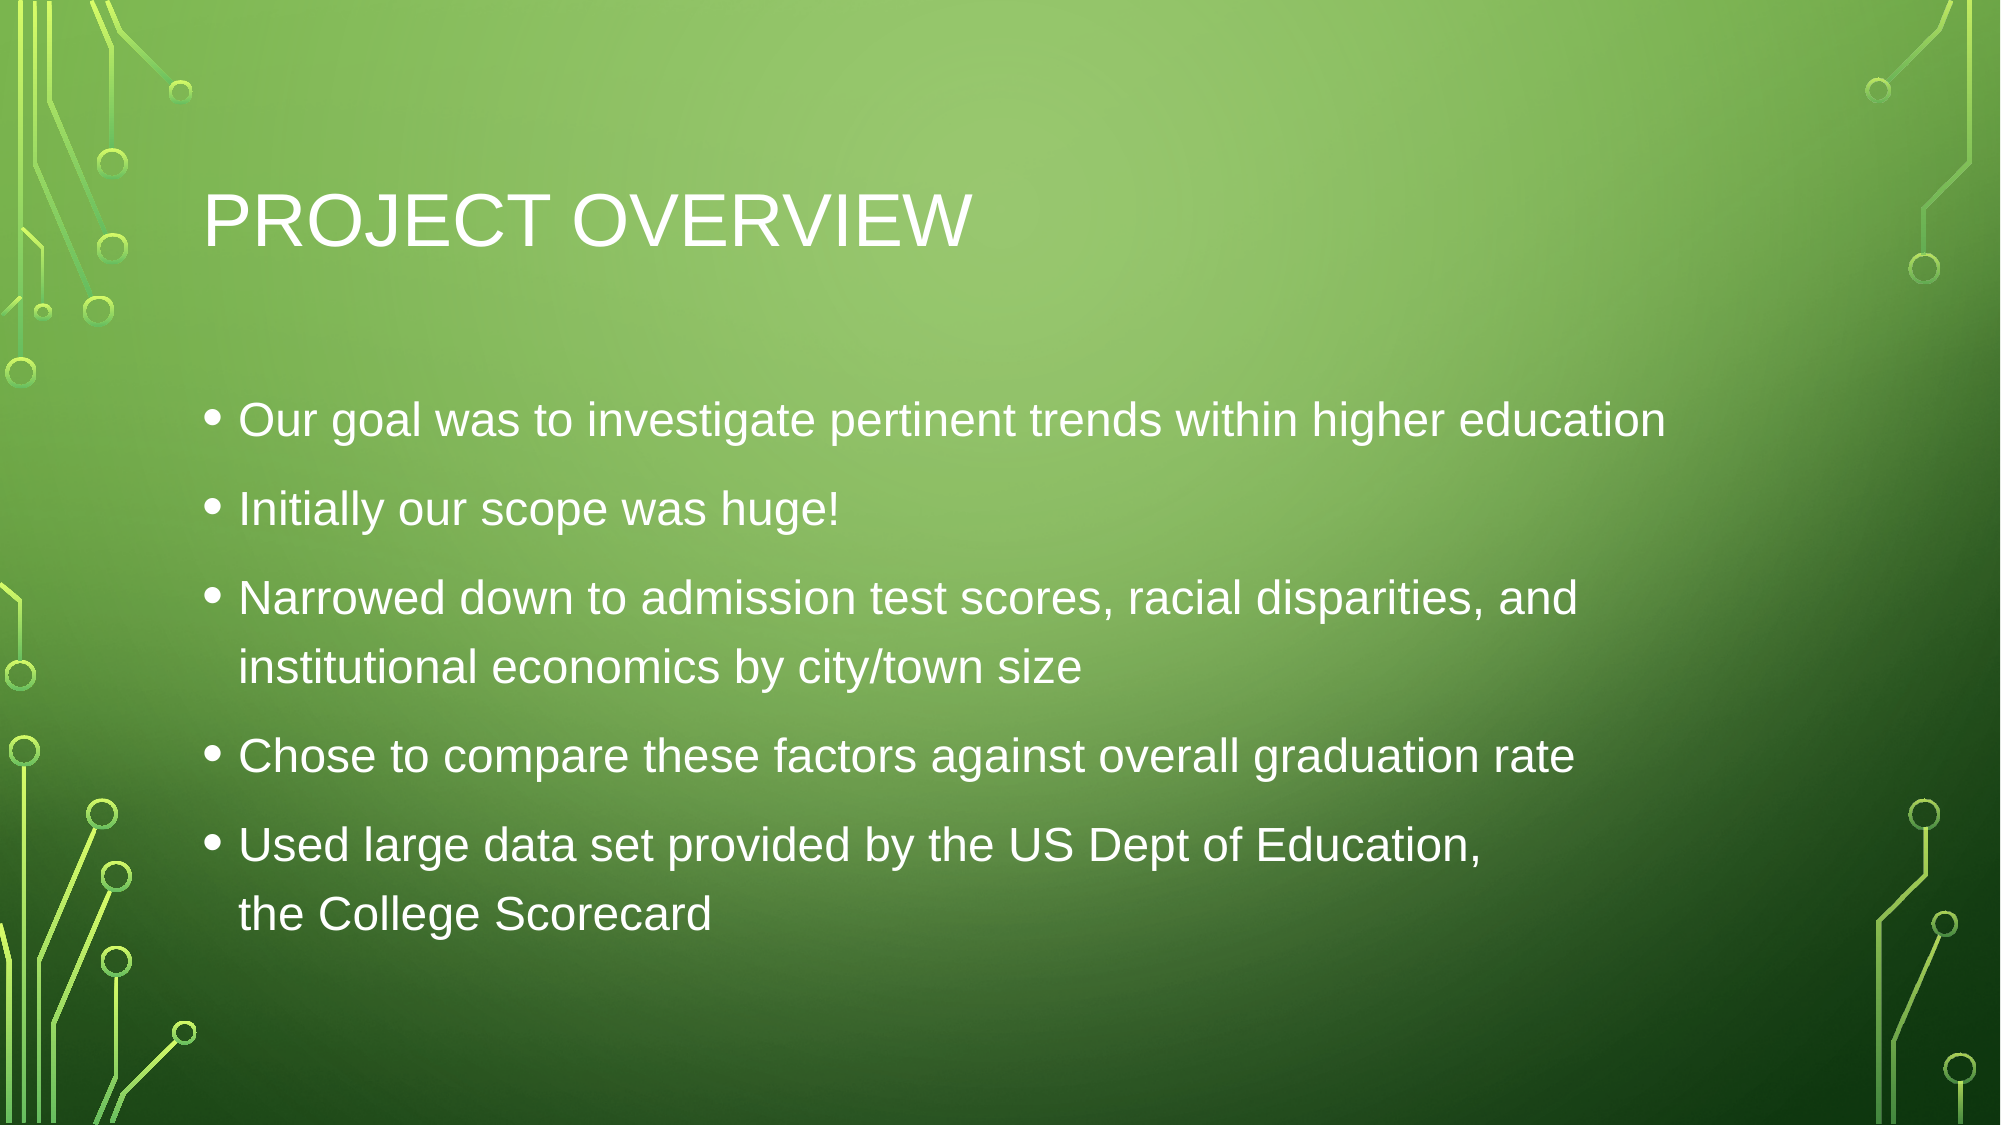

# Project overview
Our goal was to investigate pertinent trends within higher education
Initially our scope was huge!
Narrowed down to admission test scores, racial disparities, and institutional economics by city/town size
Chose to compare these factors against overall graduation rate
Used large data set provided by the US Dept of Education,
the College Scorecard